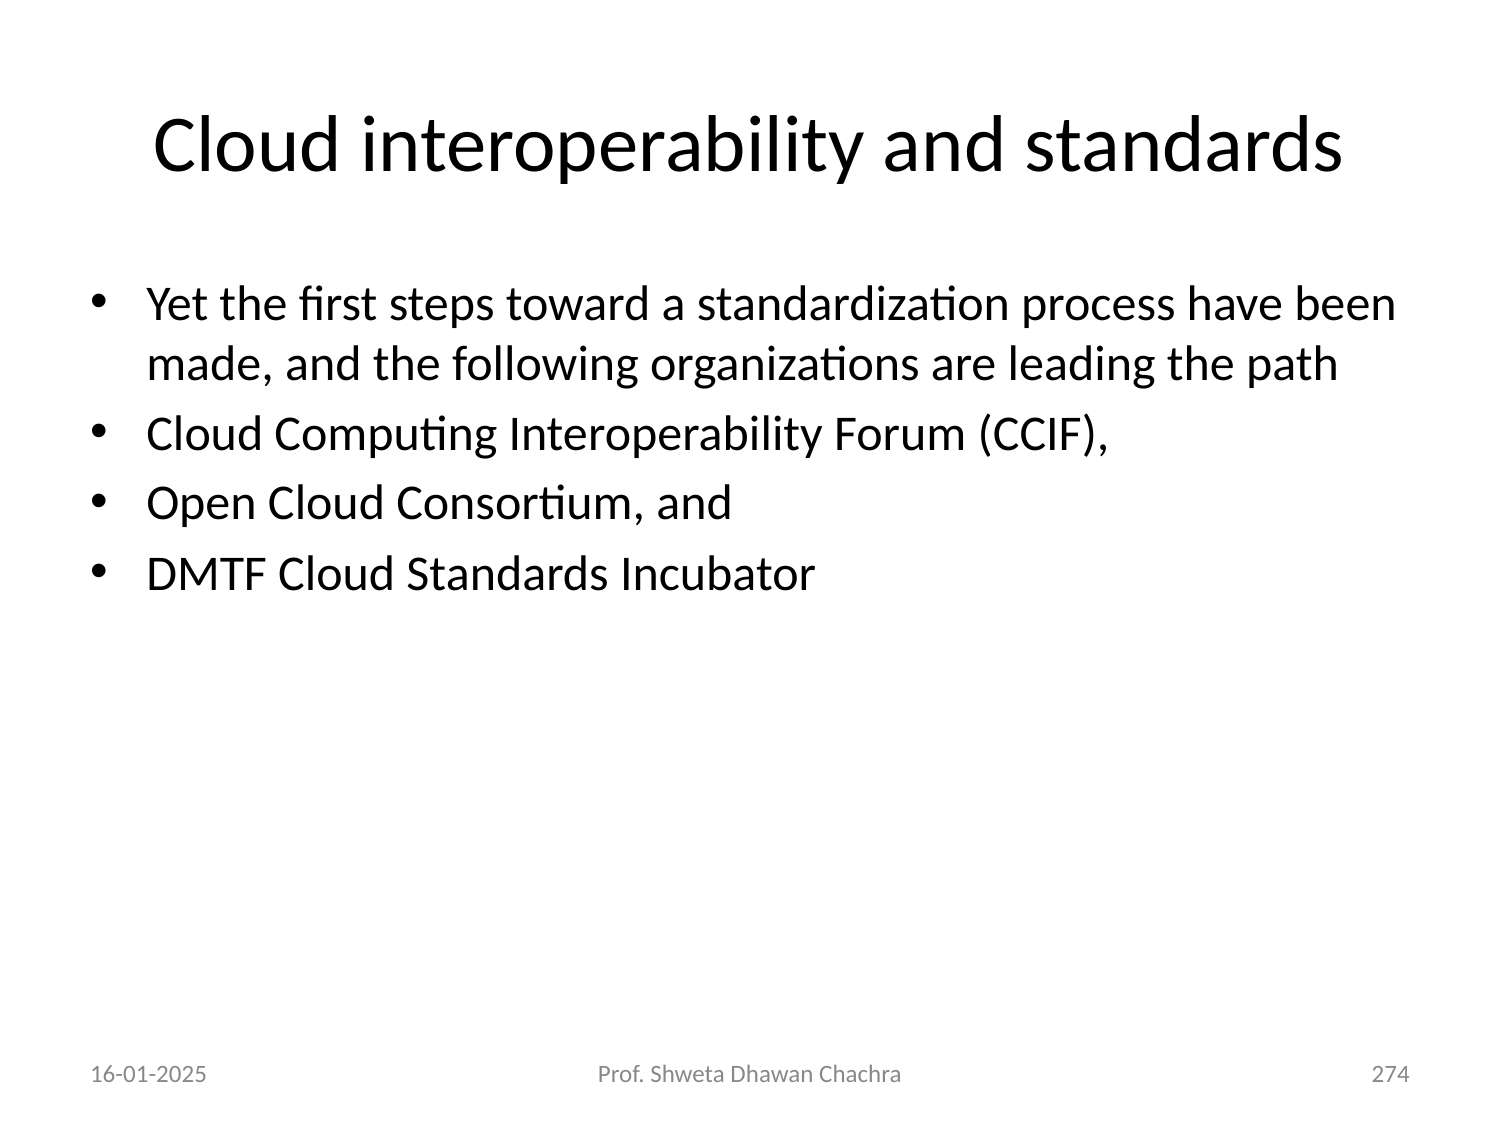

# Cloud interoperability and standards
Yet the first steps toward a standardization process have been made, and the following organizations are leading the path
Cloud Computing Interoperability Forum (CCIF),
Open Cloud Consortium, and
DMTF Cloud Standards Incubator
16-01-2025
Prof. Shweta Dhawan Chachra
274